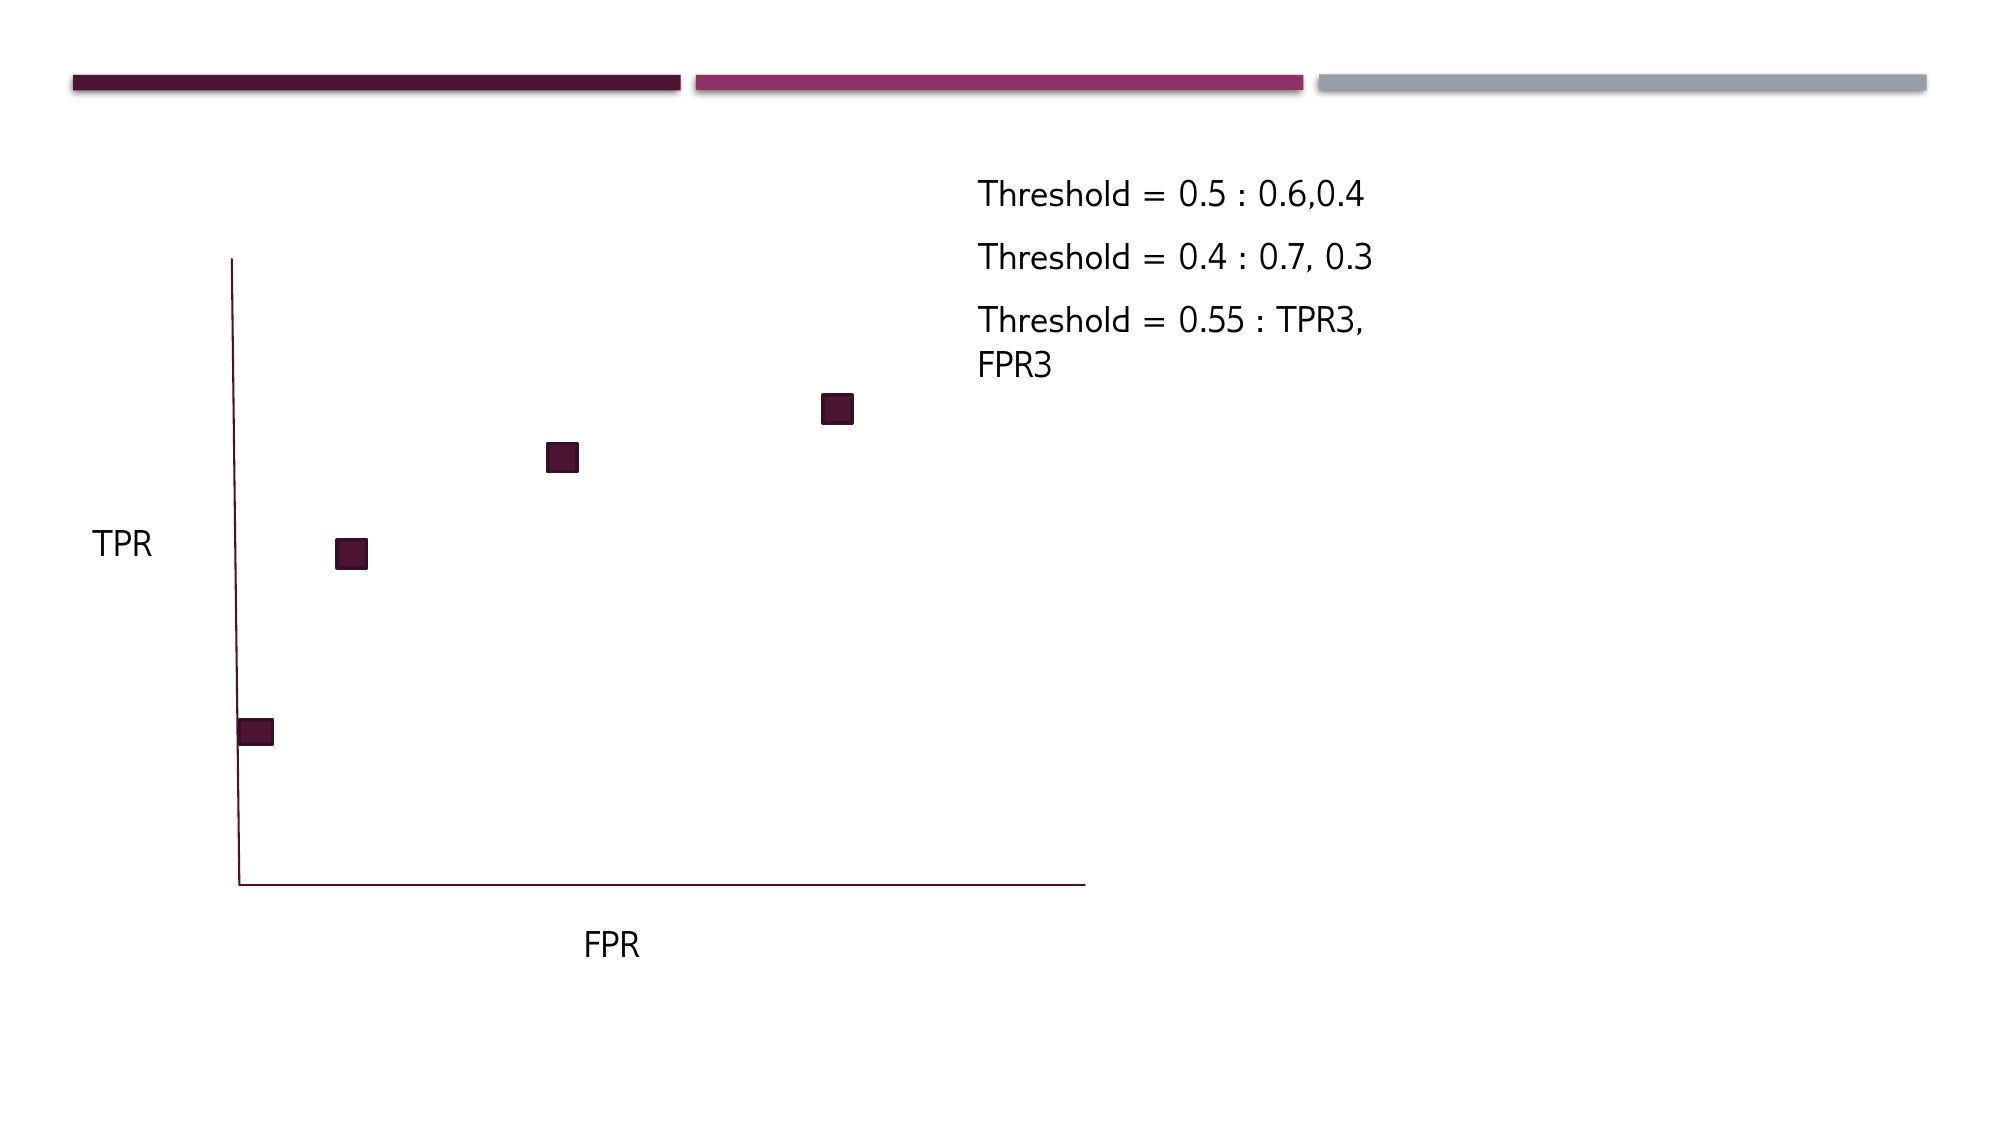

Threshold = 0.5 : 0.6,0.4
Threshold = 0.4 : 0.7, 0.3
Threshold = 0.55 : TPR3, FPR3

TPR

FPR